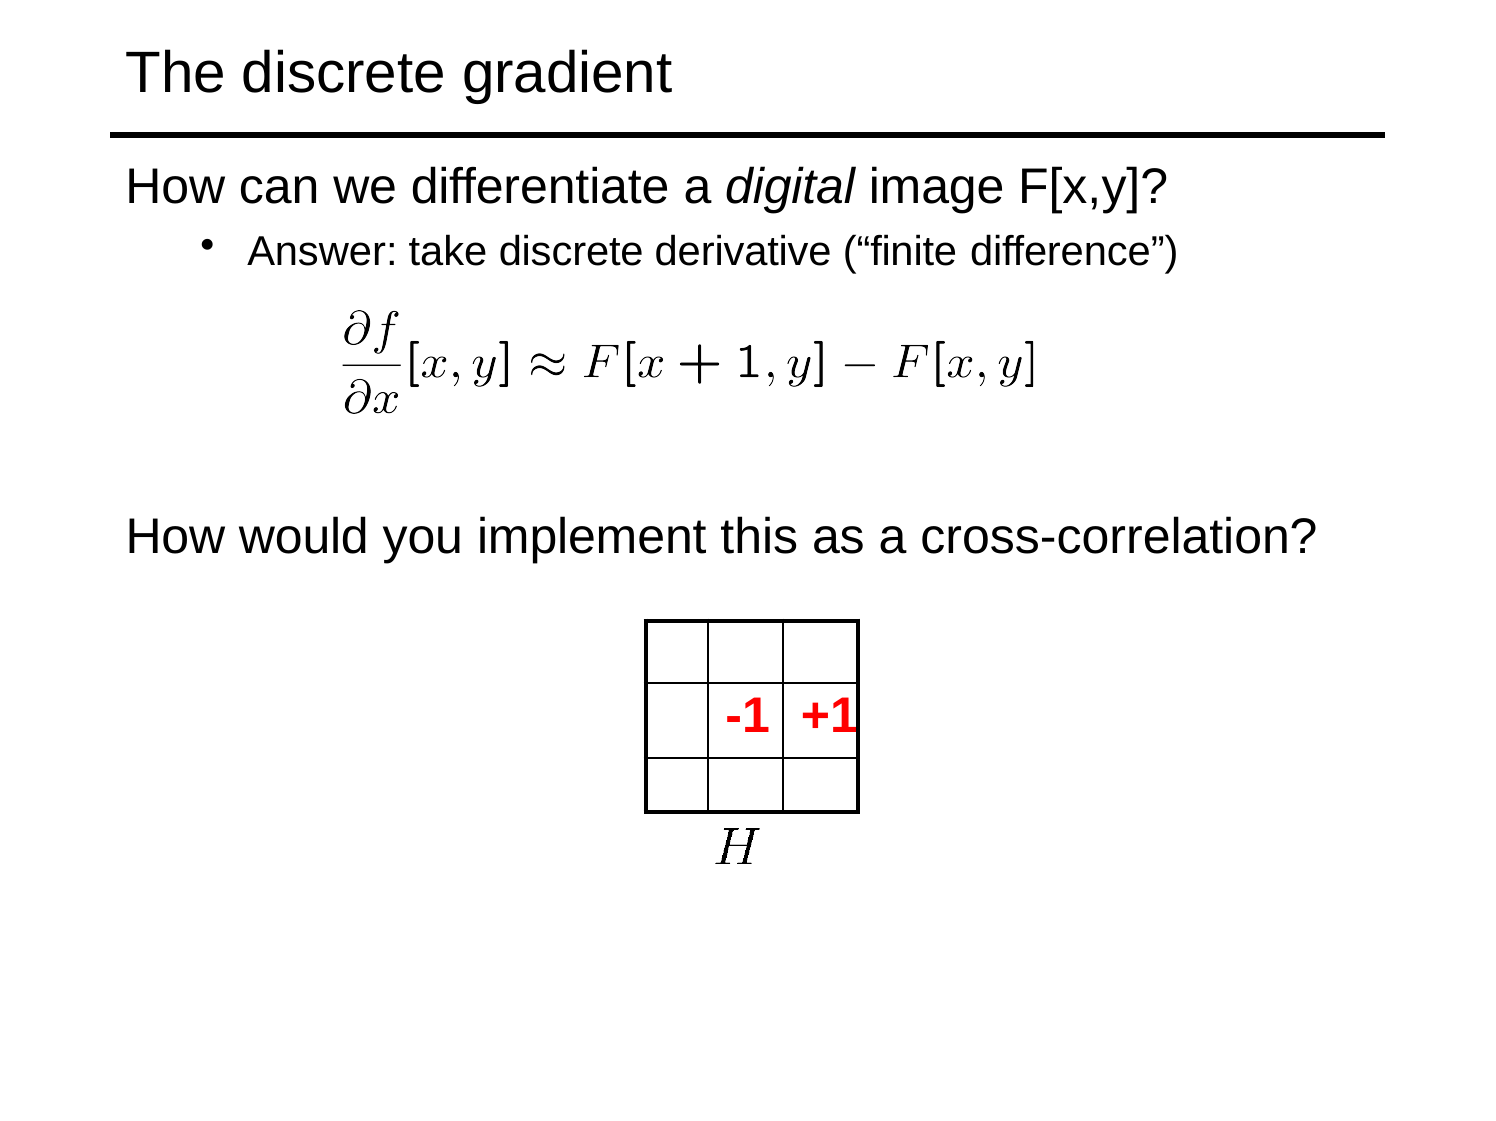

# The discrete gradient
How can we differentiate a digital image F[x,y]?
Answer: take discrete derivative (“finite difference”)

How would you implement this as a cross-correlation?
|  |  |  |
| --- | --- | --- |
|  | -1 | +1 |
|  |  |  |